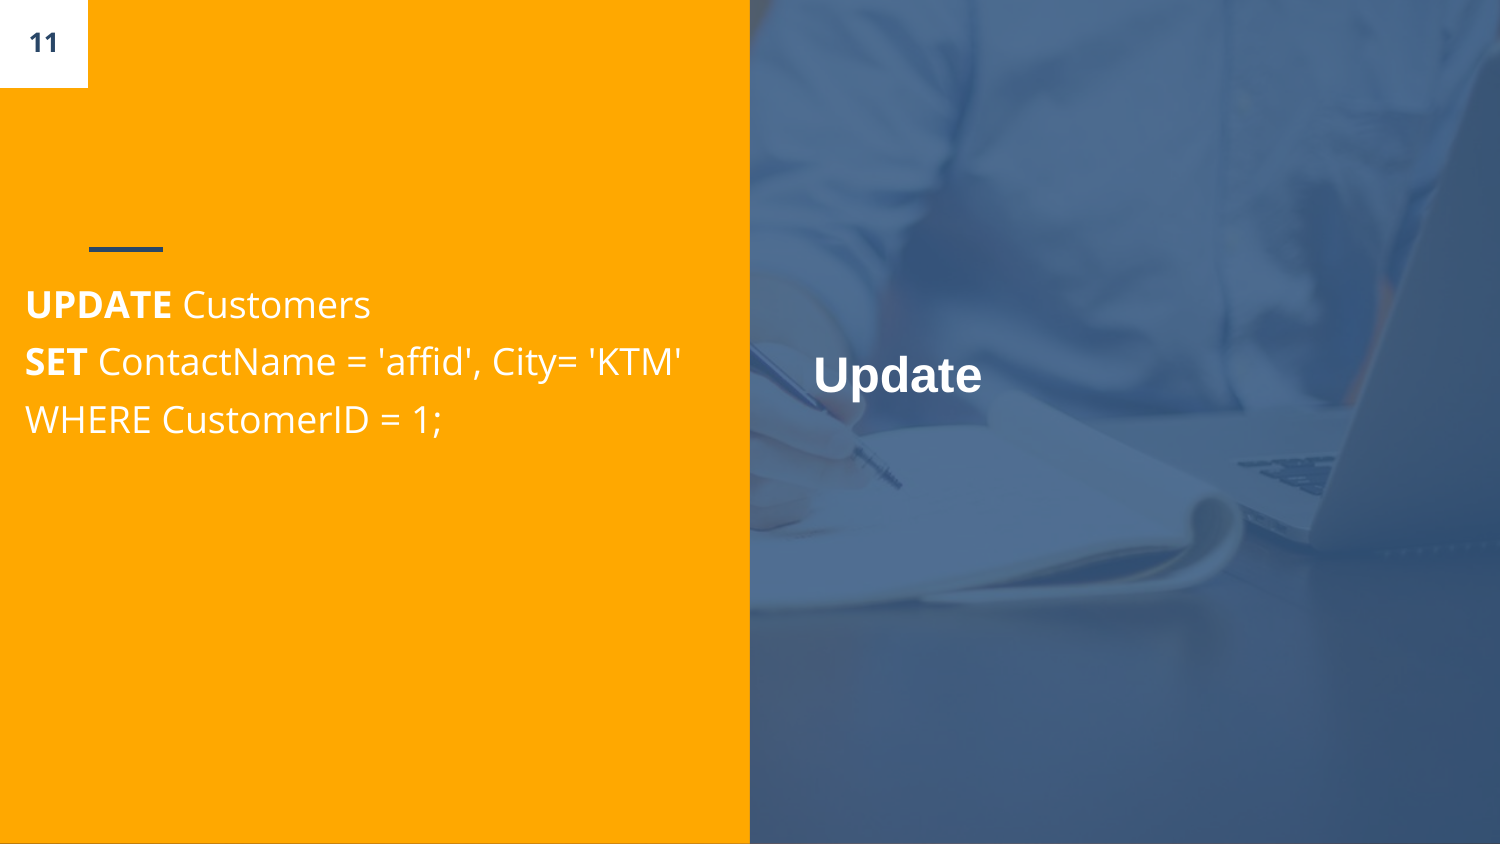

11
UPDATE Customers
SET ContactName = 'affid', City= 'KTM'
WHERE CustomerID = 1;
# Update